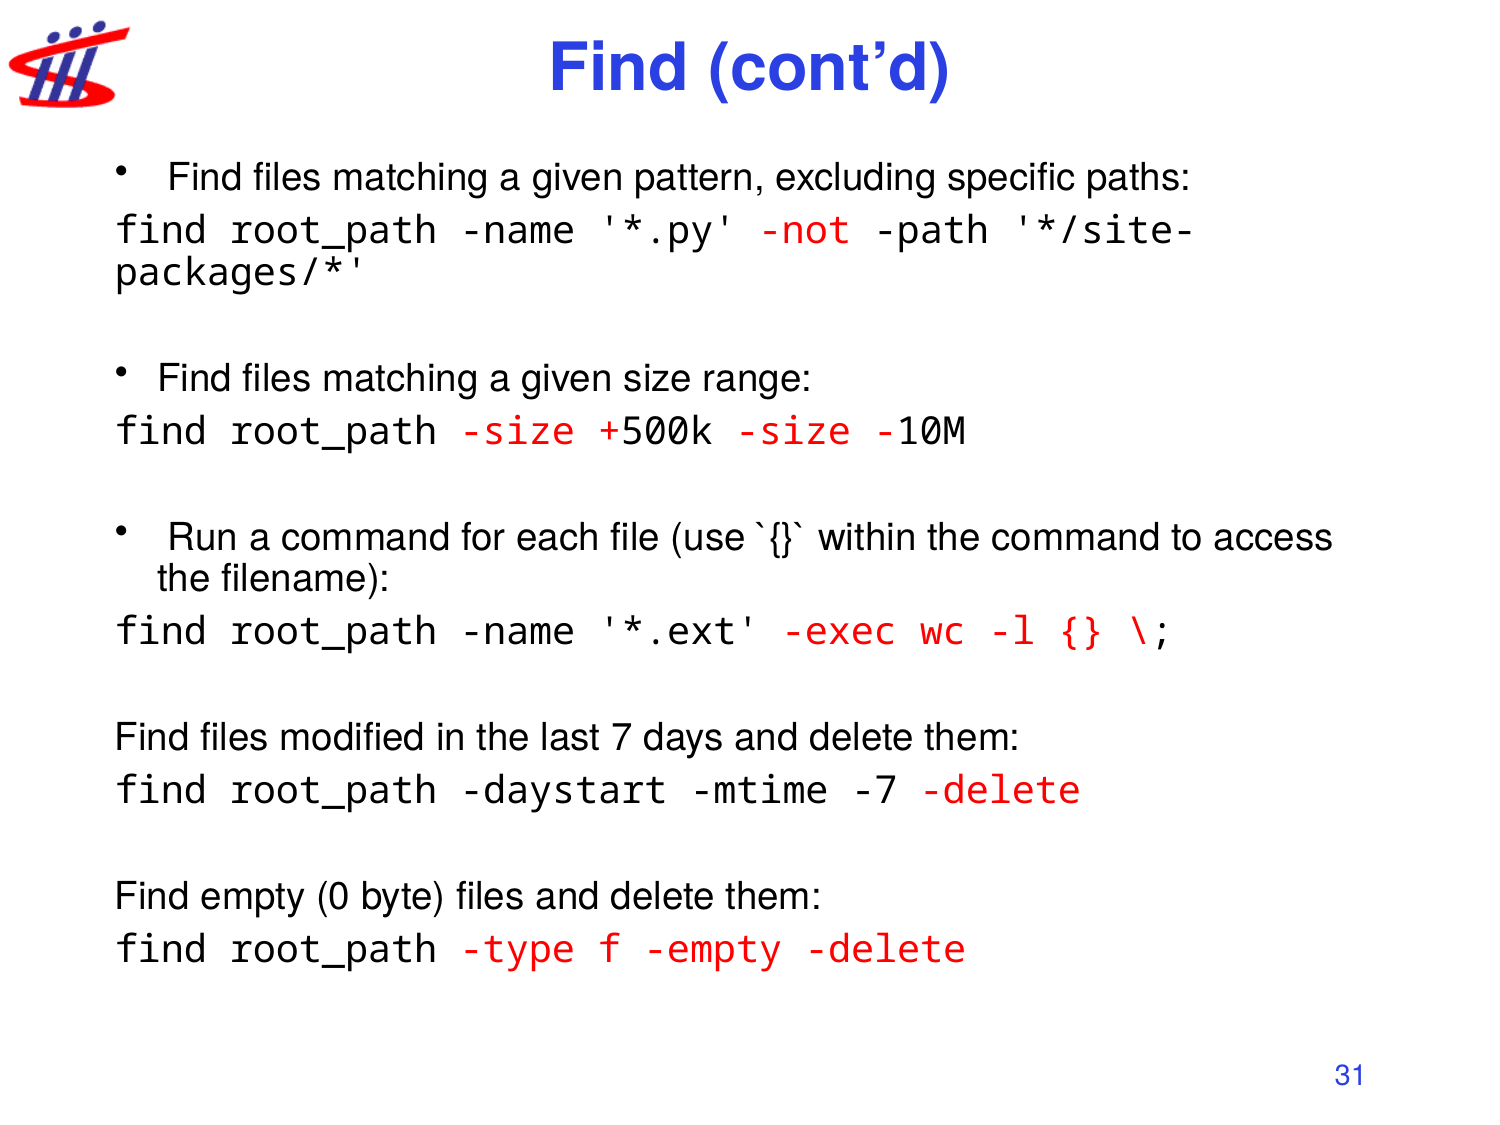

# Find (cont’d)
 Find files matching a given pattern, excluding specific paths:
find root_path -name '*.py' -not -path '*/site-packages/*'

Find files matching a given size range:
find root_path -size +500k -size -10M

 Run a command for each file (use `{}` within the command to access the filename):
find root_path -name '*.ext' -exec wc -l {} \;

Find files modified in the last 7 days and delete them:
find root_path -daystart -mtime -7 -delete

Find empty (0 byte) files and delete them:
find root_path -type f -empty -delete